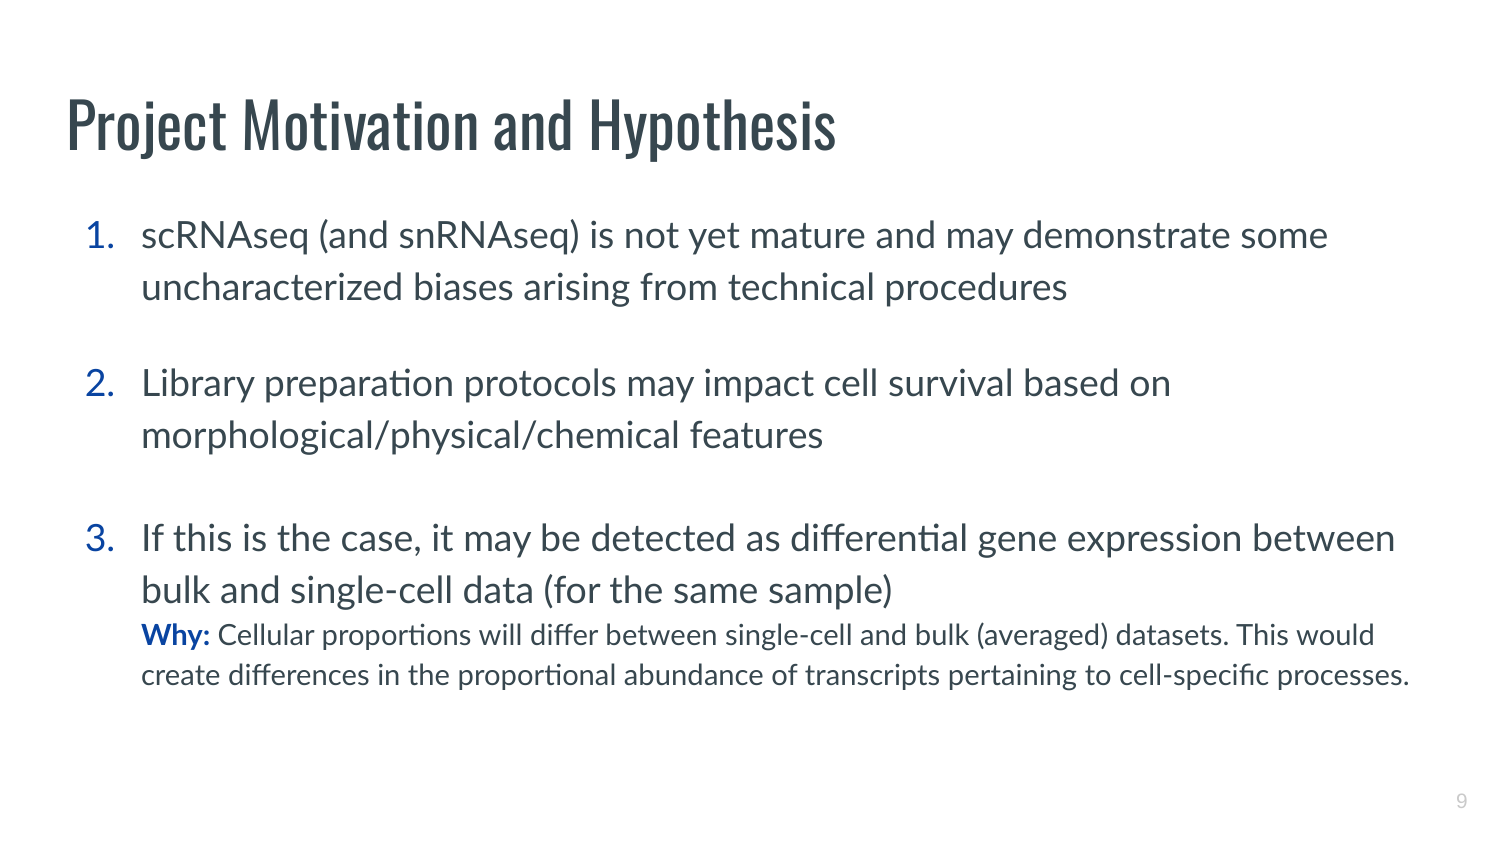

# Project Motivation and Hypothesis
scRNAseq (and snRNAseq) is not yet mature and may demonstrate some uncharacterized biases arising from technical procedures
Library preparation protocols may impact cell survival based on morphological/physical/chemical features
If this is the case, it may be detected as differential gene expression between bulk and single-cell data (for the same sample)
Why: Cellular proportions will differ between single-cell and bulk (averaged) datasets. This would create differences in the proportional abundance of transcripts pertaining to cell-specific processes.

9